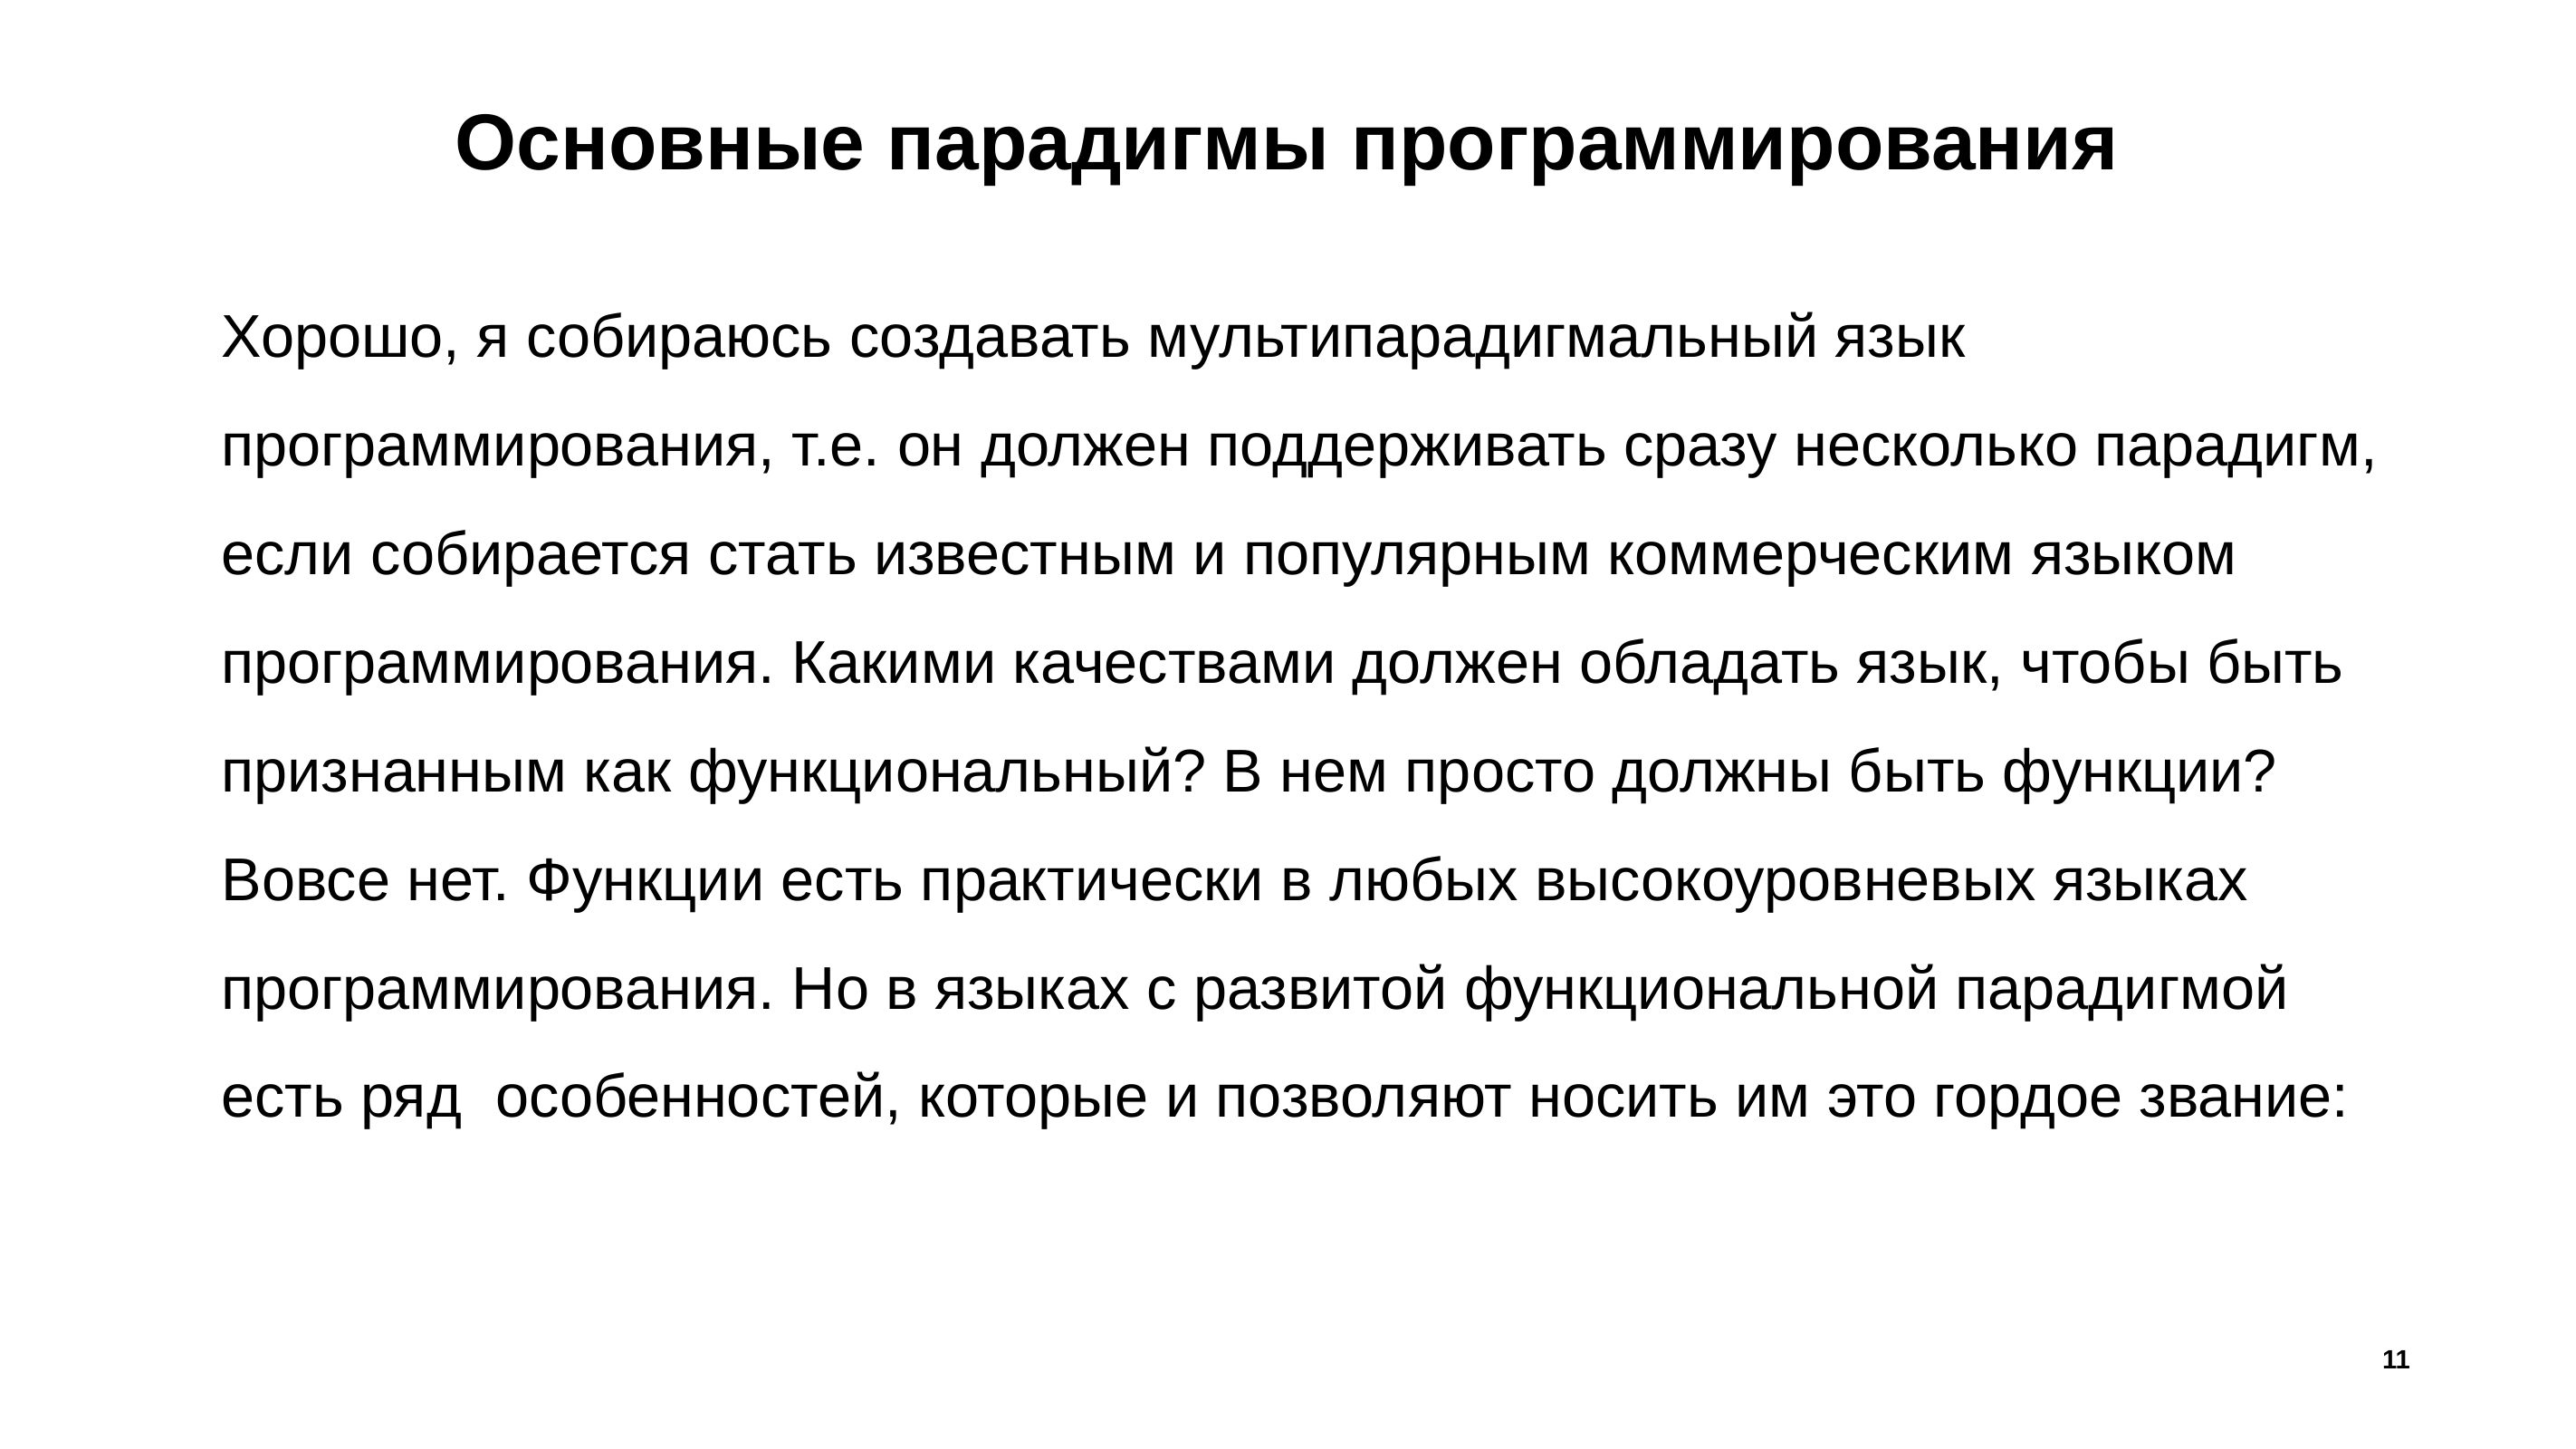

# Основные парадигмы программирования
Хорошо, я собираюсь создавать мультипарадигмальный язык программирования, т.е. он должен поддерживать сразу несколько парадигм, если собирается стать известным и популярным коммерческим языком программирования. Какими качествами должен обладать язык, чтобы быть признанным как функциональный? В нем просто должны быть функции?
Вовсе нет. Функции есть практически в любых высокоуровневых языках программирования. Но в языках с развитой функциональной парадигмой есть ряд  особенностей, которые и позволяют носить им это гордое звание:
11